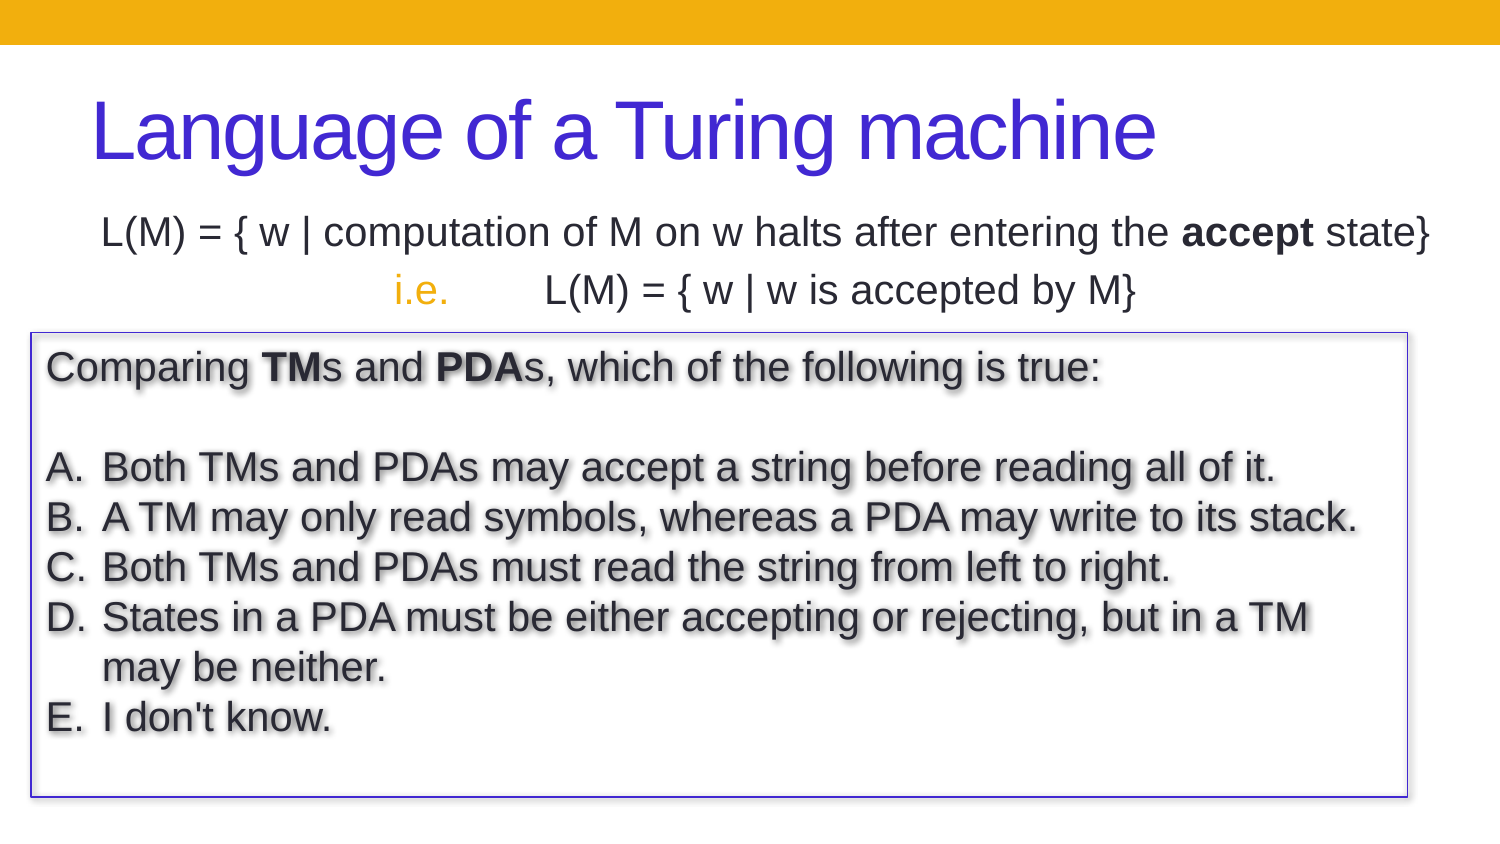

# Language of a Turing machine
L(M) = { w | computation of M on w halts after entering the accept state}
i.e.	L(M) = { w | w is accepted by M}
Comparing TMs and PDAs, which of the following is true:

Both TMs and PDAs may accept a string before reading all of it.
A TM may only read symbols, whereas a PDA may write to its stack.
Both TMs and PDAs must read the string from left to right.
States in a PDA must be either accepting or rejecting, but in a TM may be neither.
I don't know.